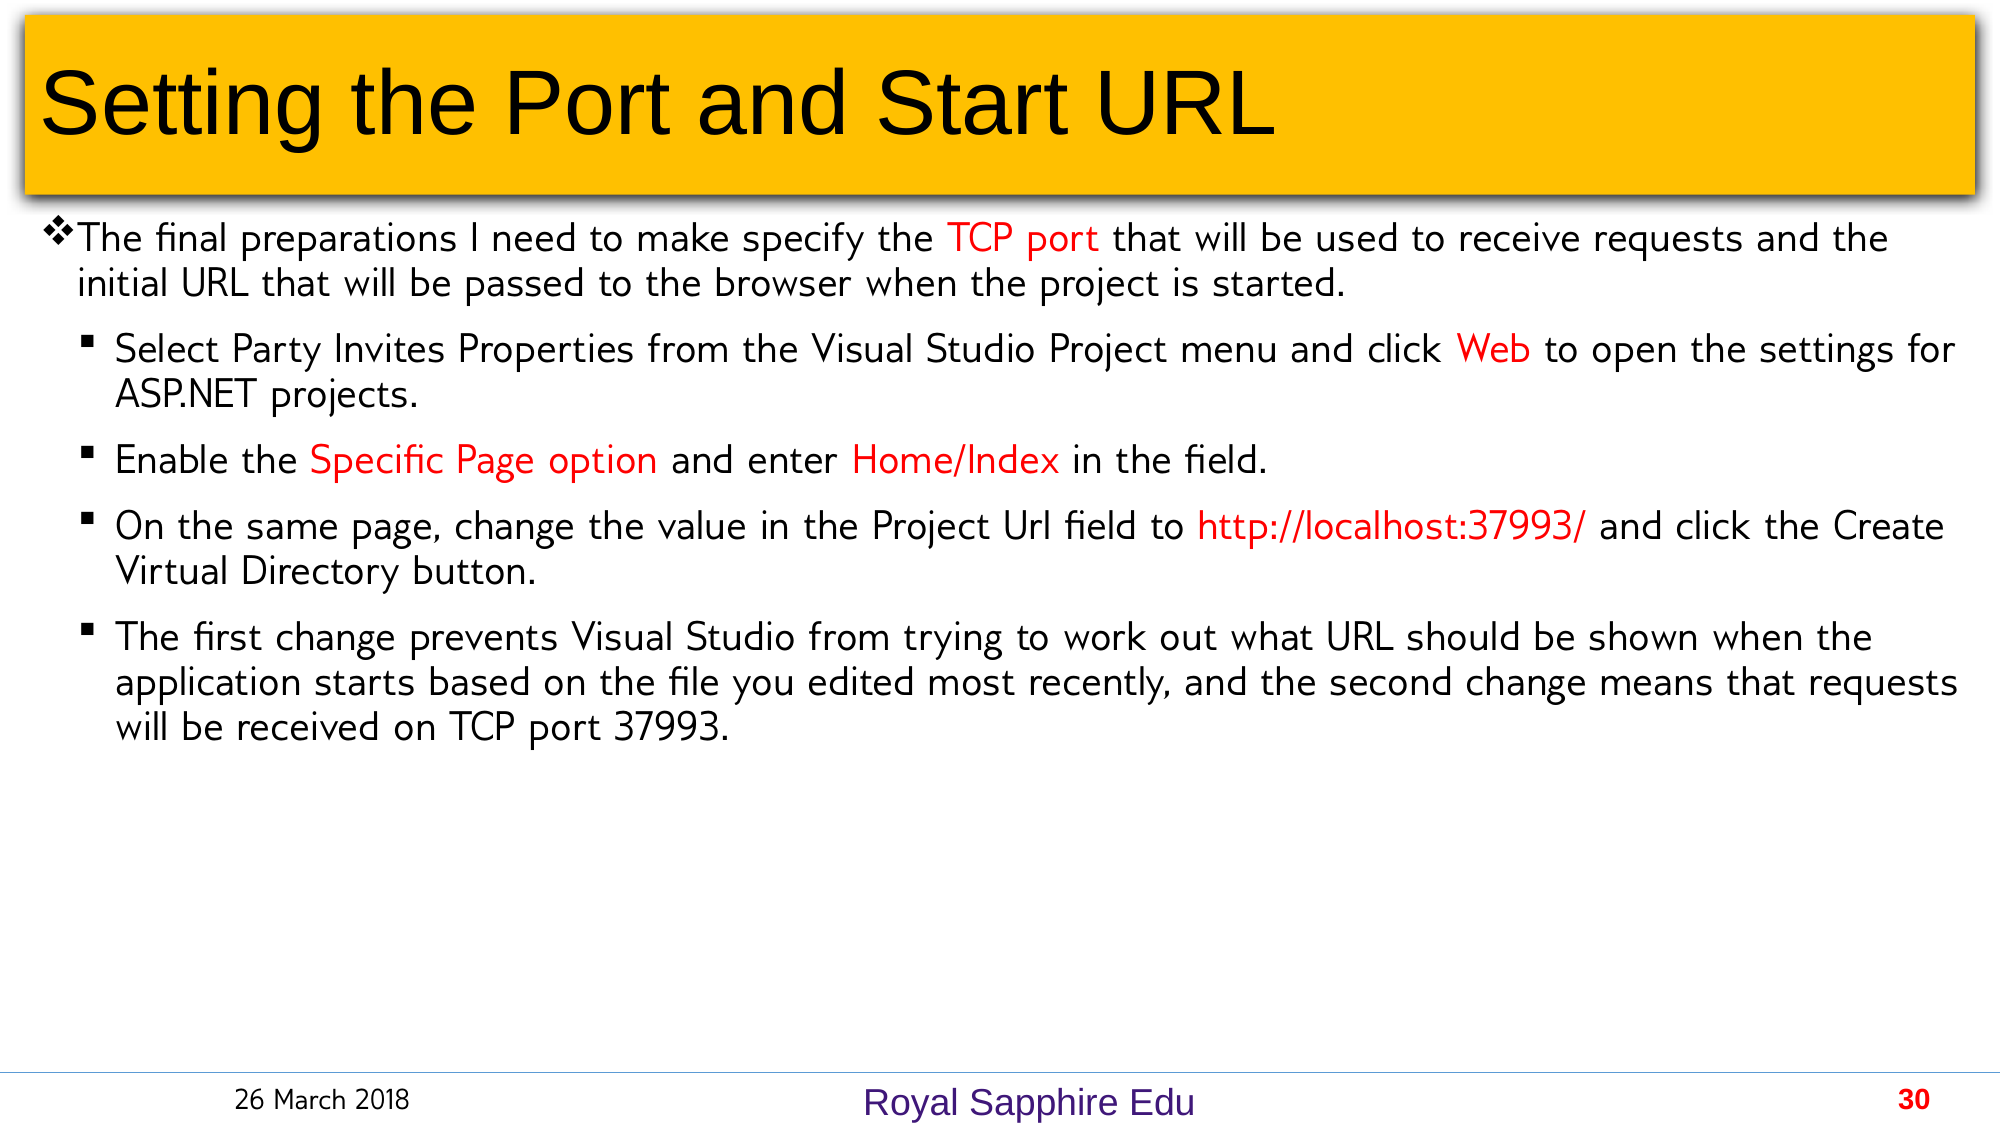

# Setting the Port and Start URL
The final preparations I need to make specify the TCP port that will be used to receive requests and the initial URL that will be passed to the browser when the project is started.
Select Party Invites Properties from the Visual Studio Project menu and click Web to open the settings for ASP.NET projects.
Enable the Specific Page option and enter Home/Index in the field.
On the same page, change the value in the Project Url field to http://localhost:37993/ and click the Create Virtual Directory button.
The first change prevents Visual Studio from trying to work out what URL should be shown when the application starts based on the file you edited most recently, and the second change means that requests will be received on TCP port 37993.
26 March 2018
30